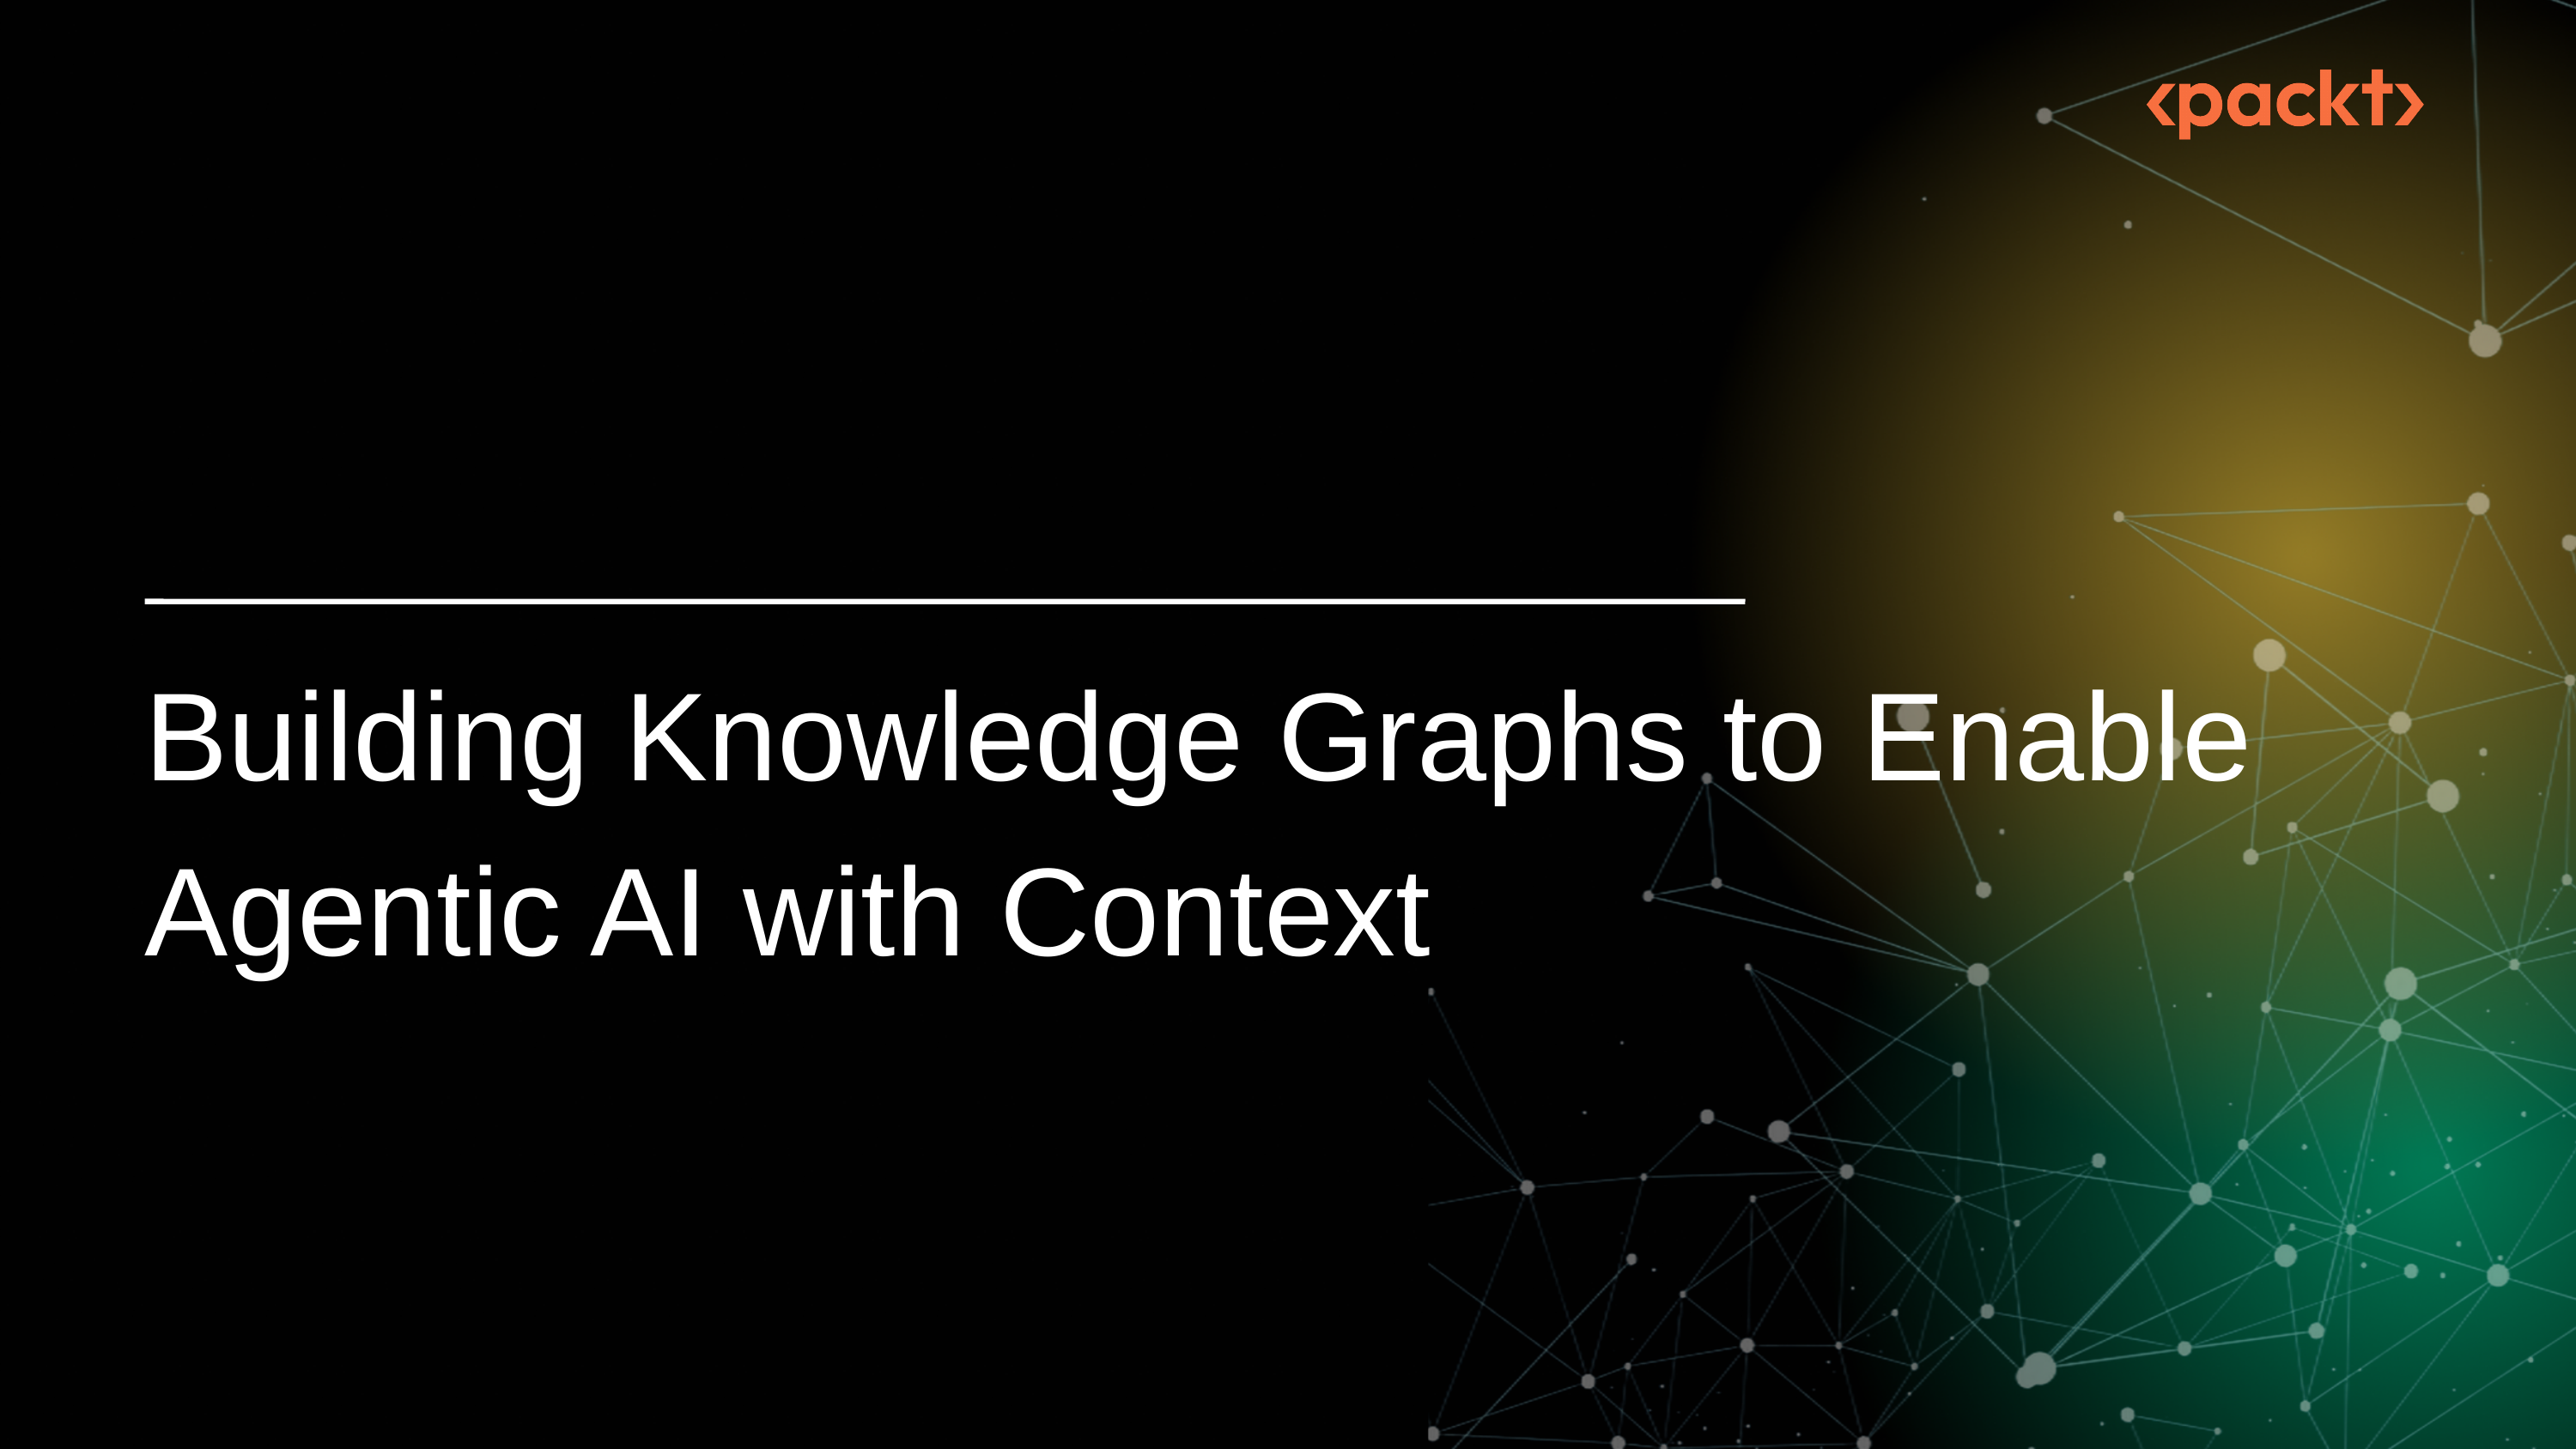

Building Knowledge Graphs to Enable Agentic AI with Context